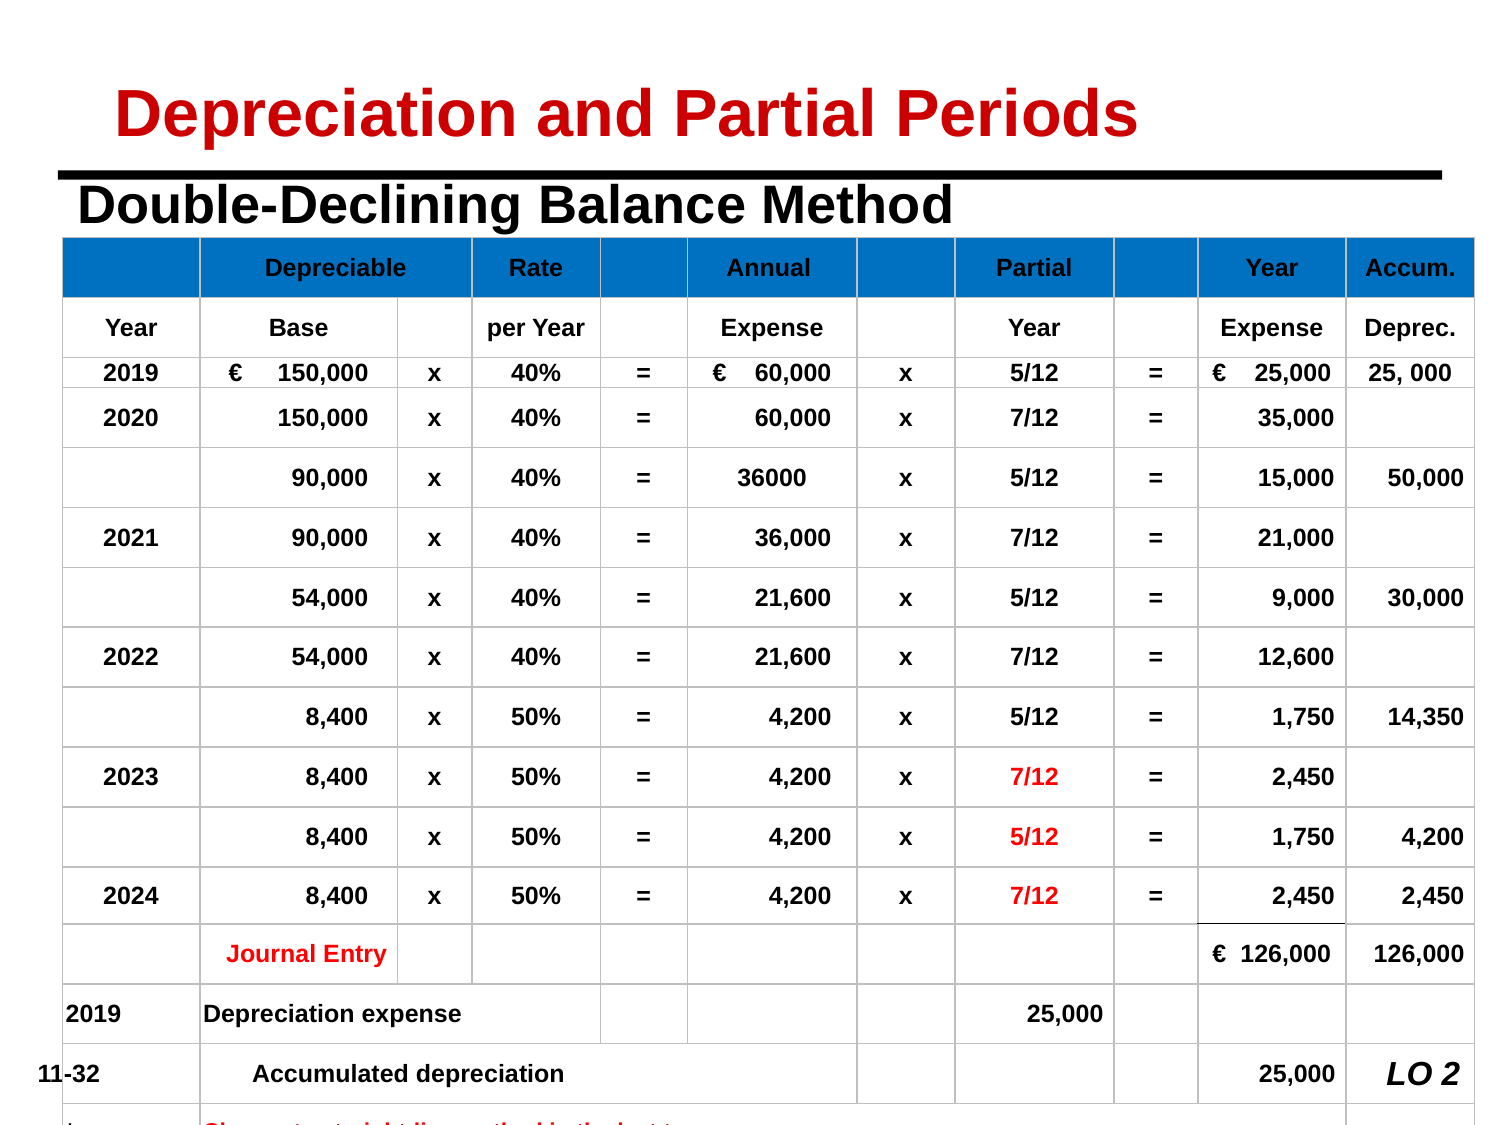

Depreciation and Partial Periods
Double-Declining Balance Method

|  | Depreciable |  | Rate |  | Annual |  | Partial |  | Year | Accum. |
| --- | --- | --- | --- | --- | --- | --- | --- | --- | --- | --- |
| Year | Base |  | per Year |  | Expense |  | Year |  | Expense | Deprec. |
| 2019 | €     150,000 | x | 40% | = | €    60,000 | x | 5/12 | = | €    25,000 | 25, 000 |
| 2020 | 150,000 | x | 40% | = | 60,000 | x | 7/12 | = | 35,000 |  |
|  | 90,000 | x | 40% | = | 36000 | x | 5/12 | = | 15,000 | 50,000 |
| 2021 | 90,000 | x | 40% | = | 36,000 | x | 7/12 | = | 21,000 |  |
|  | 54,000 | x | 40% | = | 21,600 | x | 5/12 | = | 9,000 | 30,000 |
| 2022 | 54,000 | x | 40% | = | 21,600 | x | 7/12 | = | 12,600 |  |
|  | 8,400 | x | 50% | = | 4,200 | x | 5/12 | = | 1,750 | 14,350 |
| 2023 | 8,400 | x | 50% | = | 4,200 | x | 7/12 | = | 2,450 |  |
|  | 8,400 | x | 50% | = | 4,200 | x | 5/12 | = | 1,750 | 4,200 |
| 2024 | 8,400 | x | 50% | = | 4,200 | x | 7/12 | = | 2,450 | 2,450 |
|  | Journal Entry |  |  |  |  |  |  |  | €  126,000 | 126,000 |
| 2019 | Depreciation expense |  |  |  |  |  | 25,000 |  |  |  |
|  | Accumulated depreciation |  |  |  |  |  |  |  | 25,000 |  |
| \* | Change to straight-line method in the last two years. |  |  |  |  |  |  |  |  |  |

LO 2